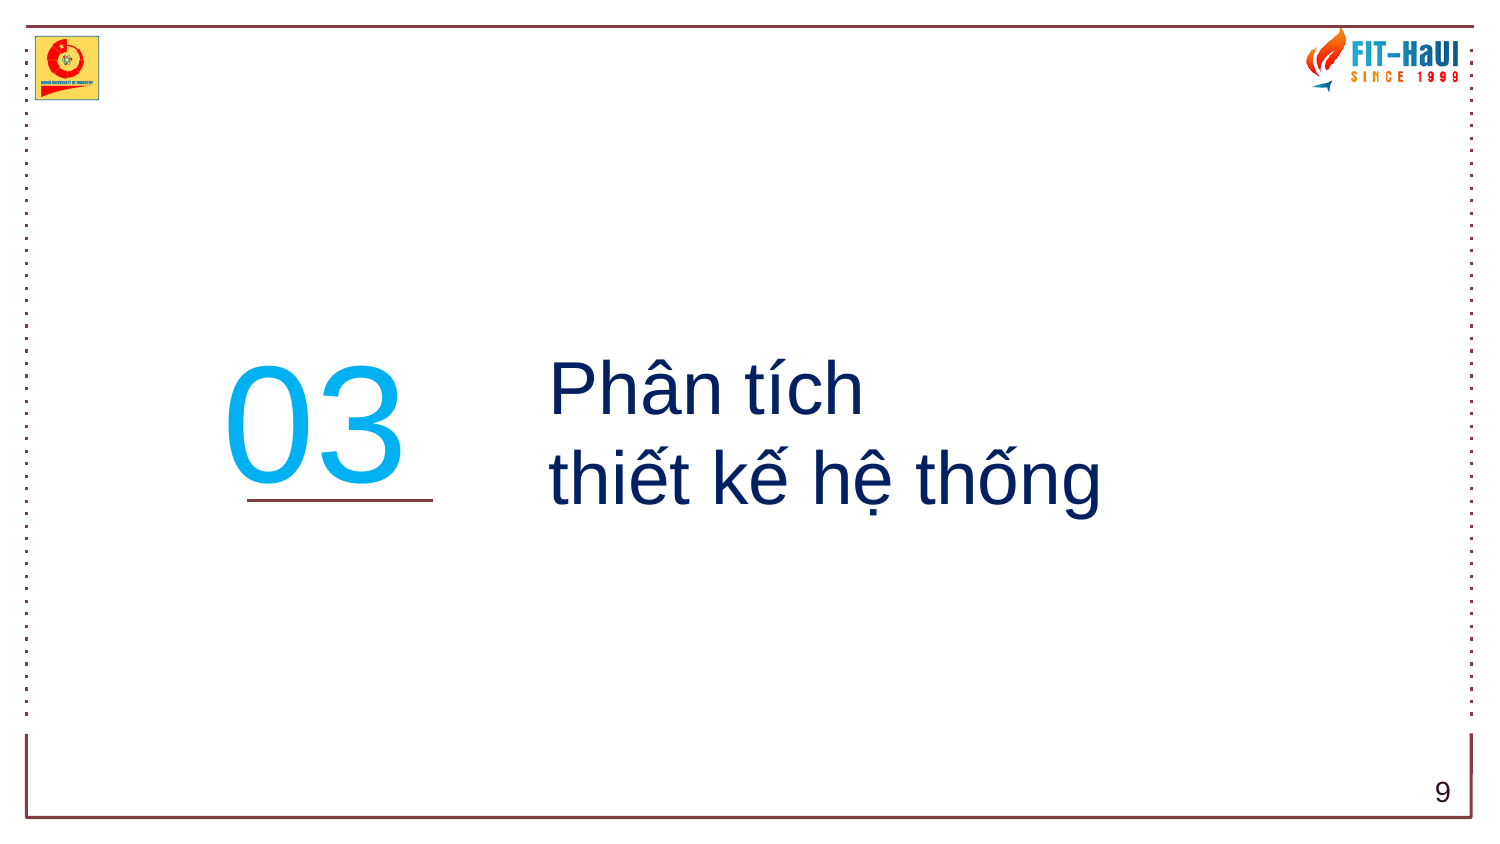

03
# Phân tích thiết kế hệ thống
9